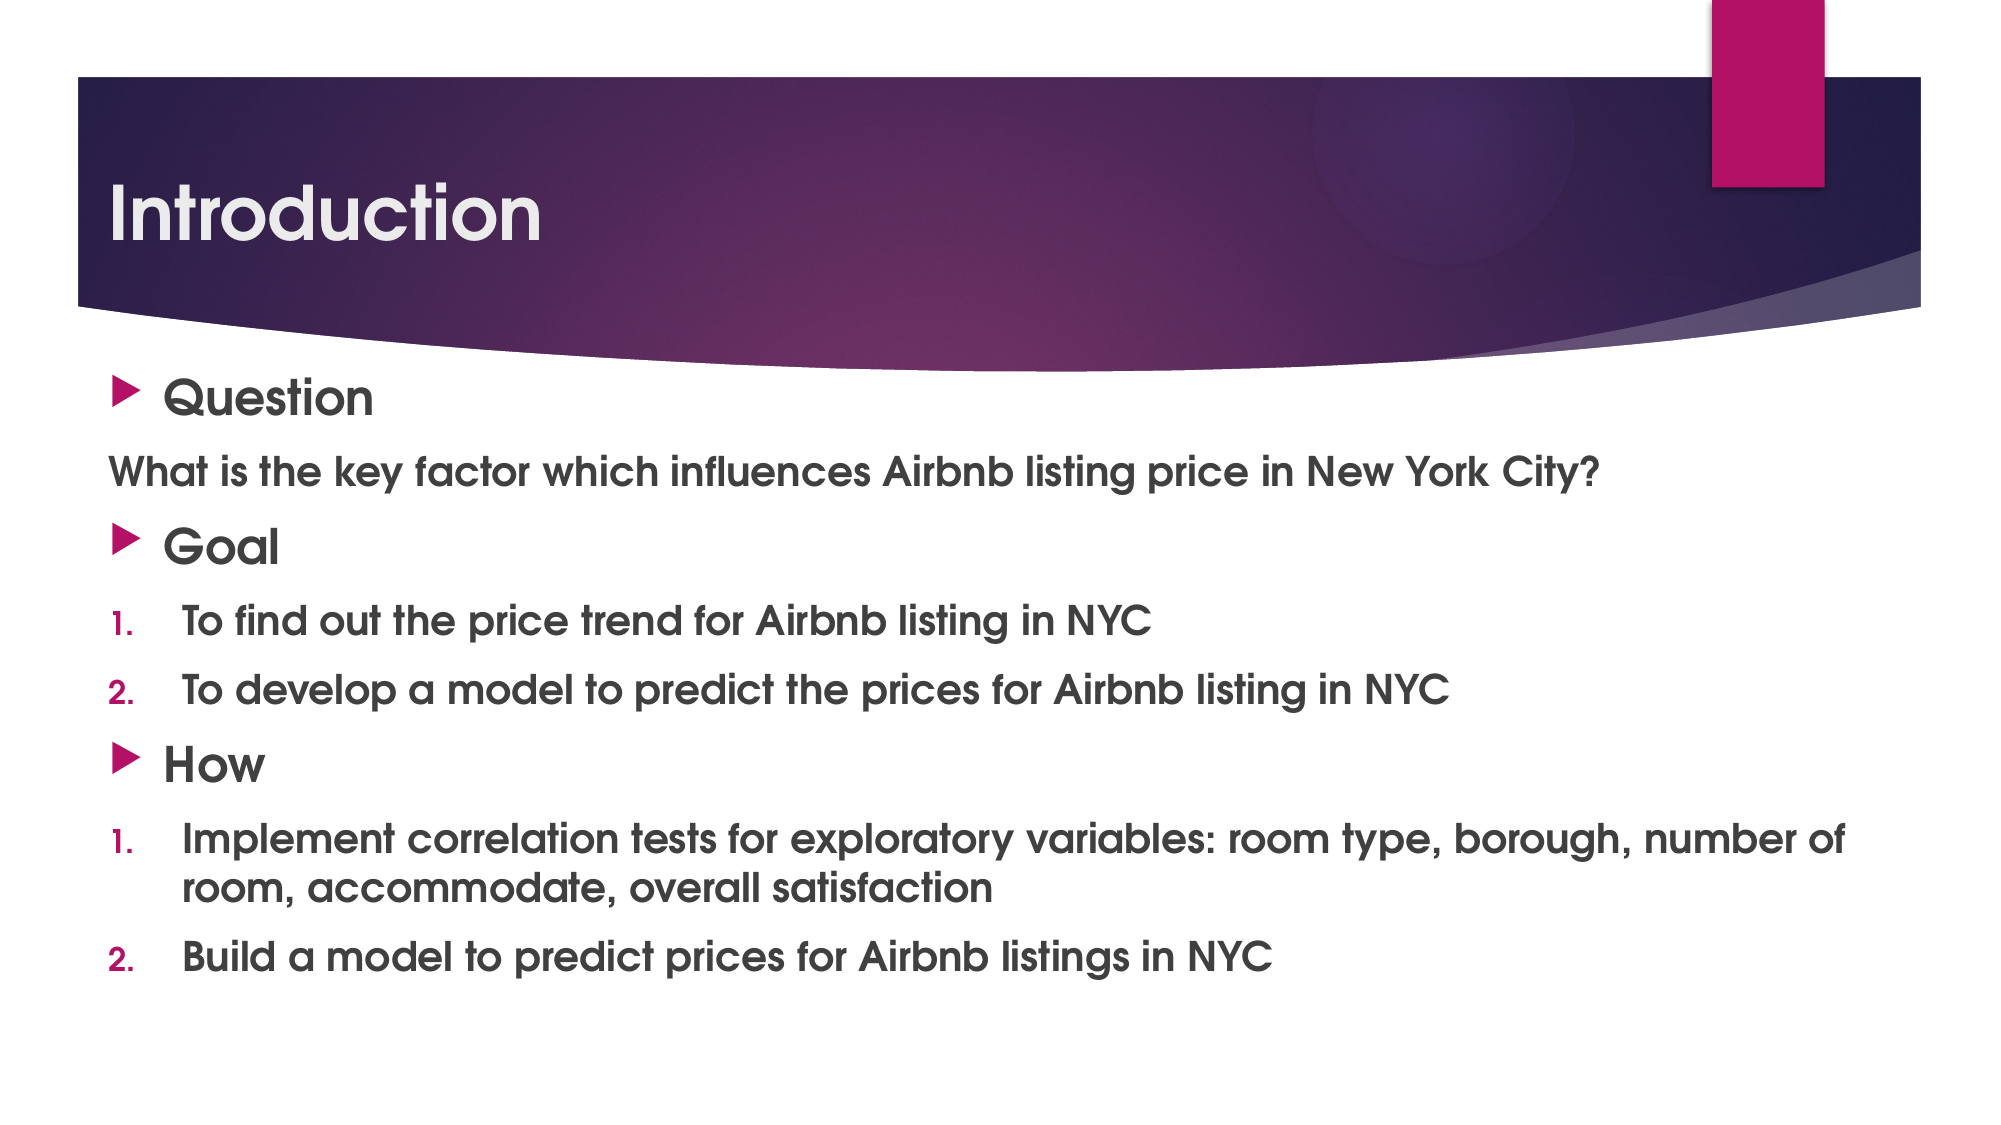

# Introduction
Question
What is the key factor which influences Airbnb listing price in New York City?
Goal
To find out the price trend for Airbnb listing in NYC
To develop a model to predict the prices for Airbnb listing in NYC
How
Implement correlation tests for exploratory variables: room type, borough, number of room, accommodate, overall satisfaction
Build a model to predict prices for Airbnb listings in NYC